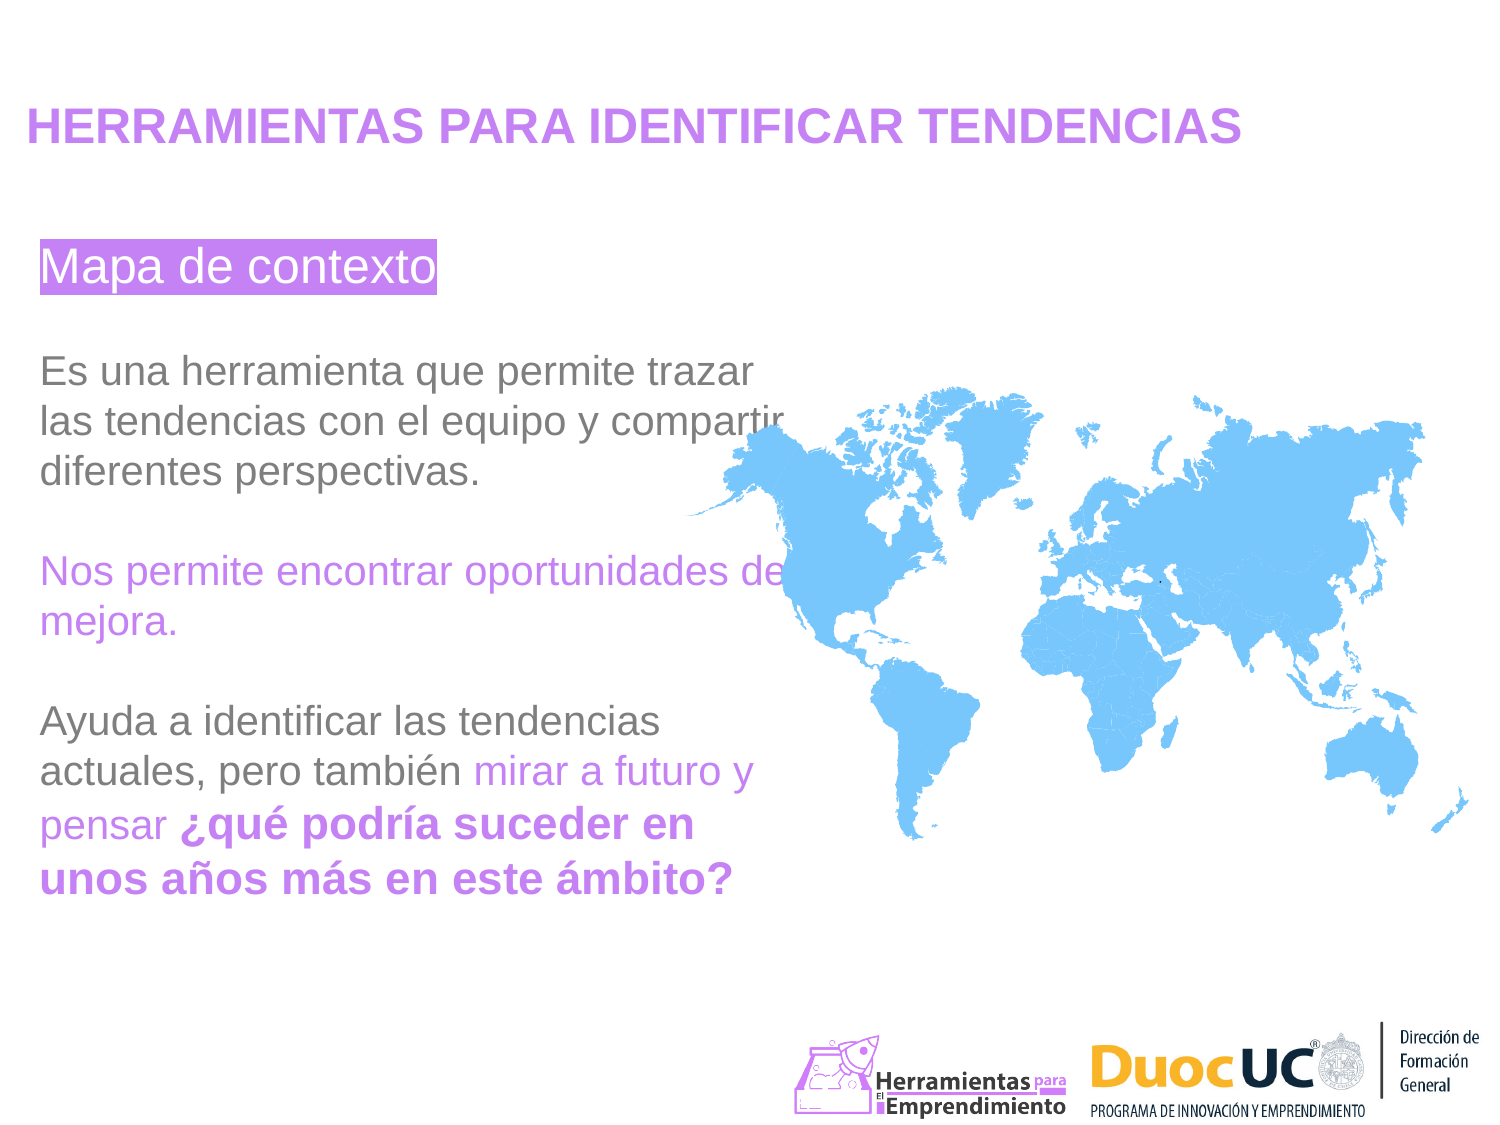

HERRAMIENTAS PARA IDENTIFICAR TENDENCIAS

Mapa de contexto

Es una herramienta que permite trazar las tendencias con el equipo y compartir diferentes perspectivas.

Nos permite encontrar oportunidades de mejora.

Ayuda a identificar las tendencias actuales, pero también mirar a futuro y pensar ¿qué podría suceder en unos años más en este ámbito?